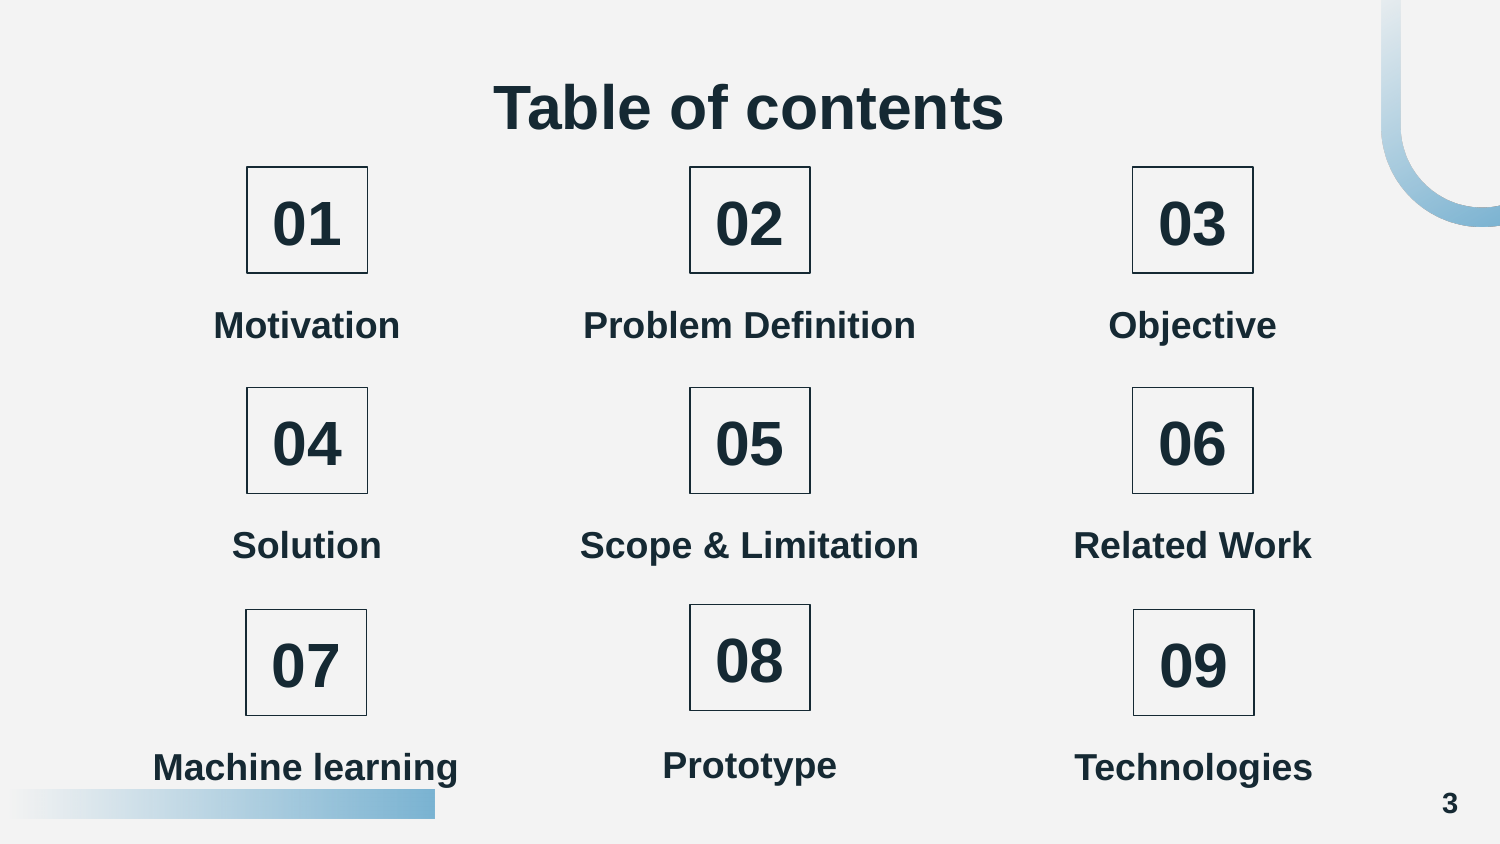

# Table of contents
01
02
03
Motivation
Problem Definition
Objective
04
05
06
Solution
Scope & Limitation
Related Work
08
07
09
3
Prototype
Machine learning
Technologies